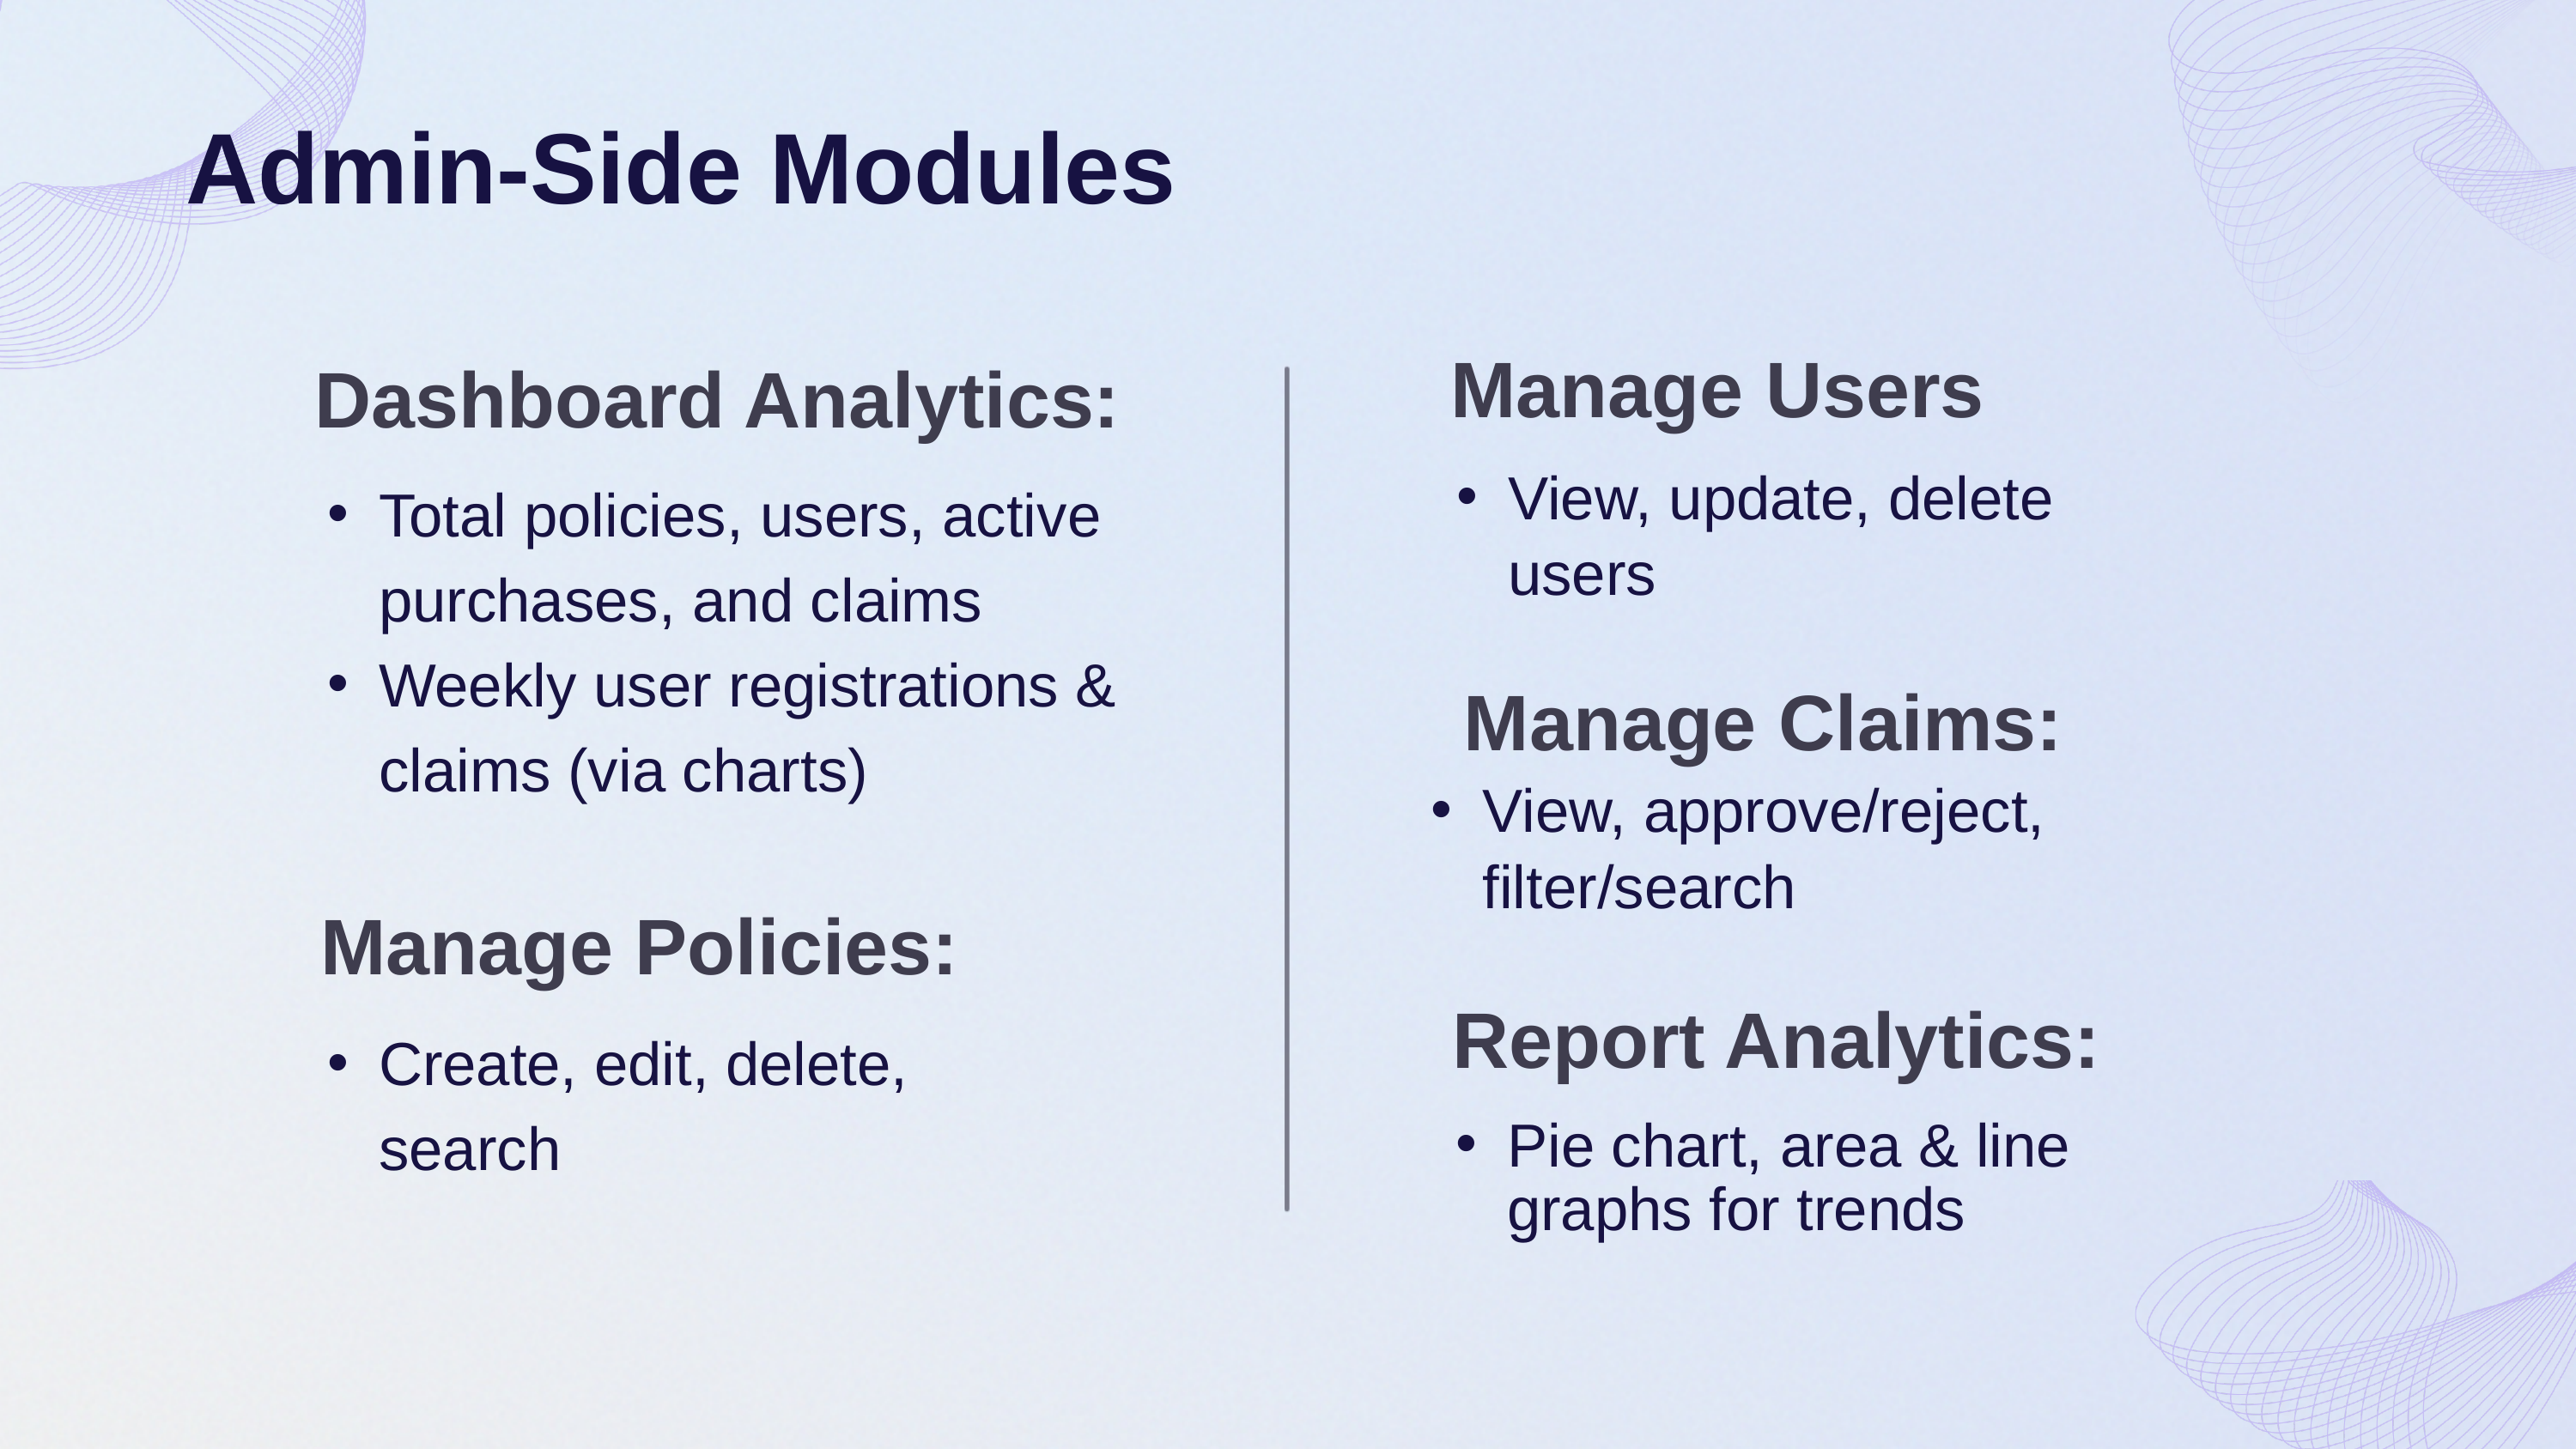

Admin-Side Modules

Manage Users
Dashboard Analytics:
View, update, delete users
Total policies, users, active purchases, and claims
Weekly user registrations & claims (via charts)
Manage Claims:
View, approve/reject, filter/search
Manage Policies:
Report Analytics:
Create, edit, delete, search
Pie chart, area & line graphs for trends